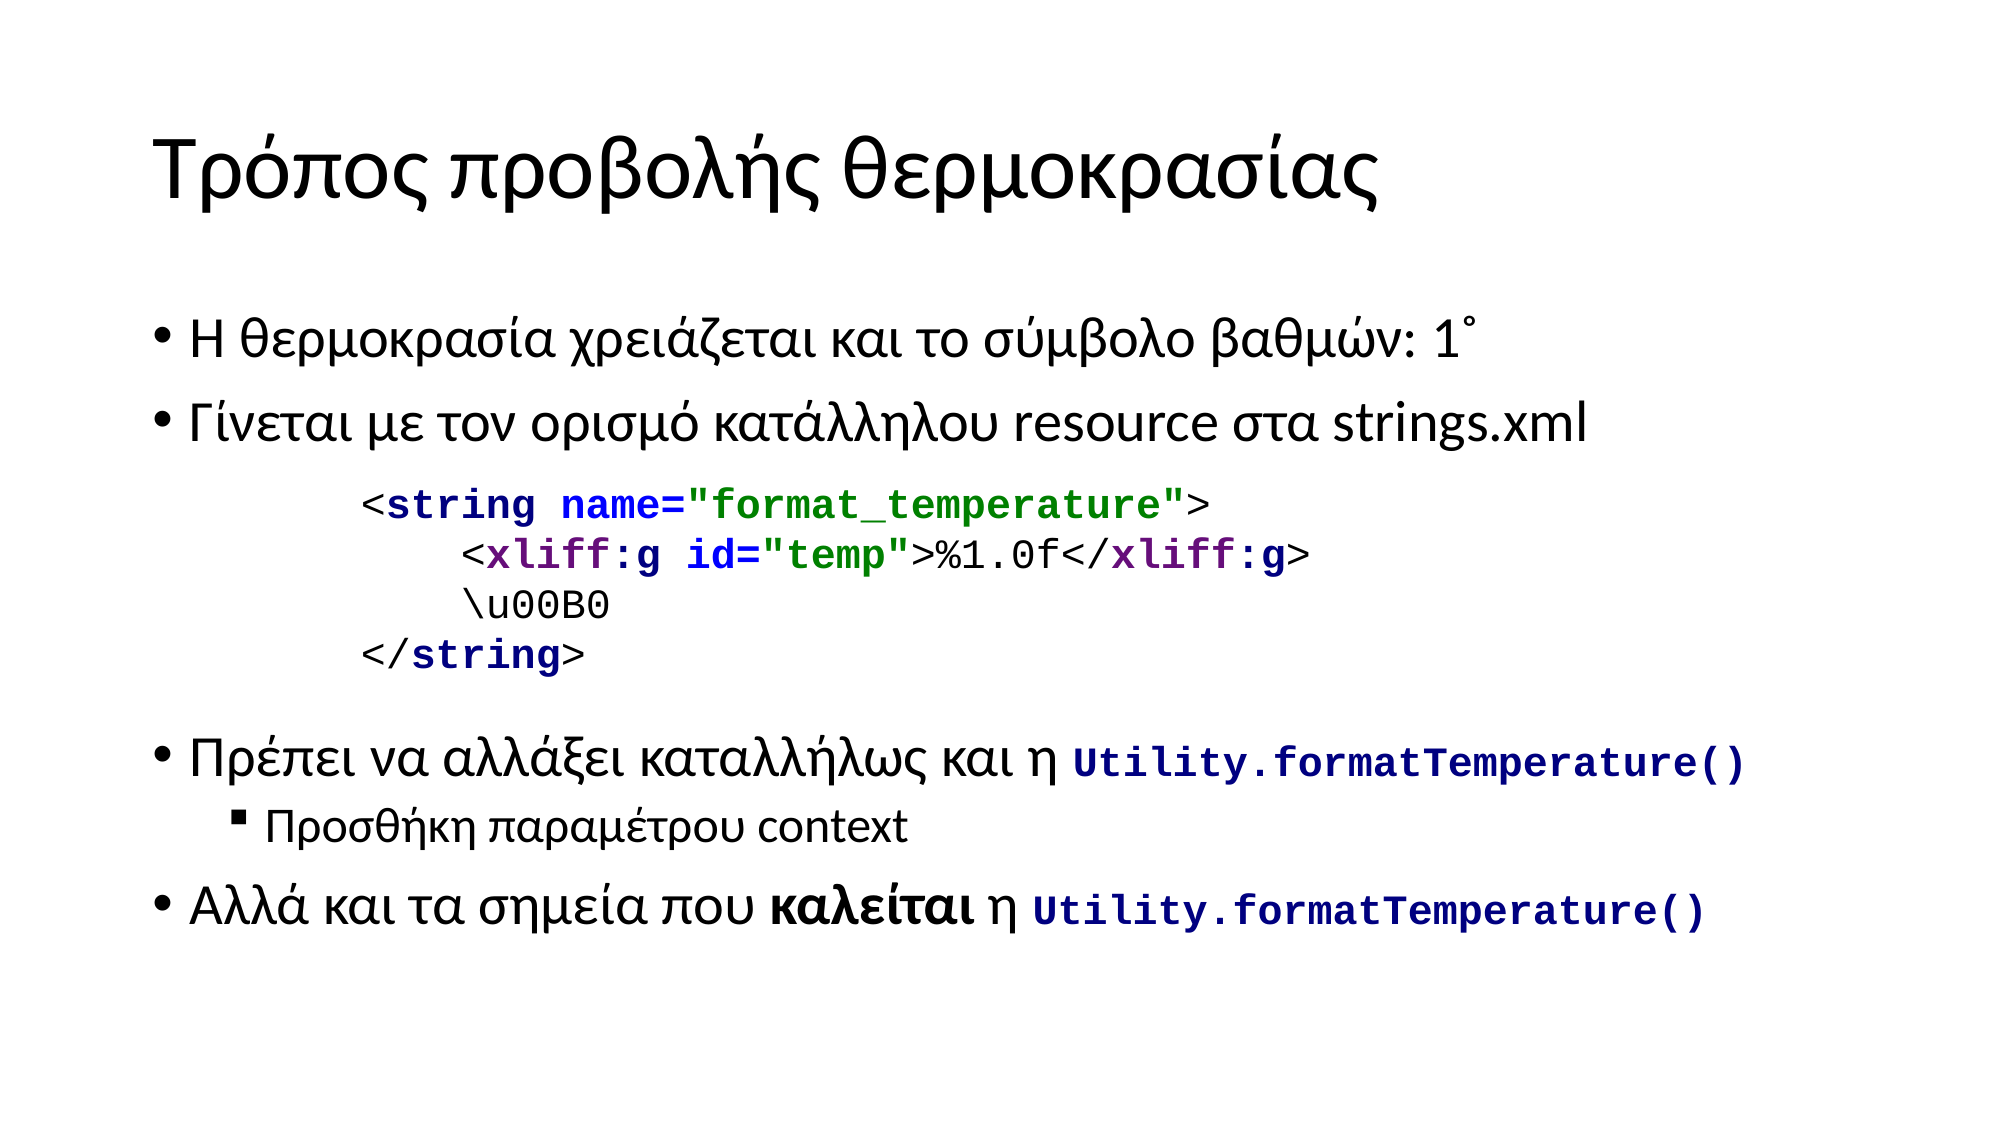

# Τρόπος προβολής θερμοκρασίας
Η θερμοκρασία χρειάζεται και το σύμβολο βαθμών: 1˚
Γίνεται με τον ορισμό κατάλληλου resource στα strings.xml

Πρέπει να αλλάξει καταλλήλως και η Utility.formatTemperature()
Προσθήκη παραμέτρου context
Αλλά και τα σημεία που καλείται η Utility.formatTemperature()

<string name="format_temperature">
    <xliff:g id="temp">%1.0f</xliff:g>
    \u00B0
</string>